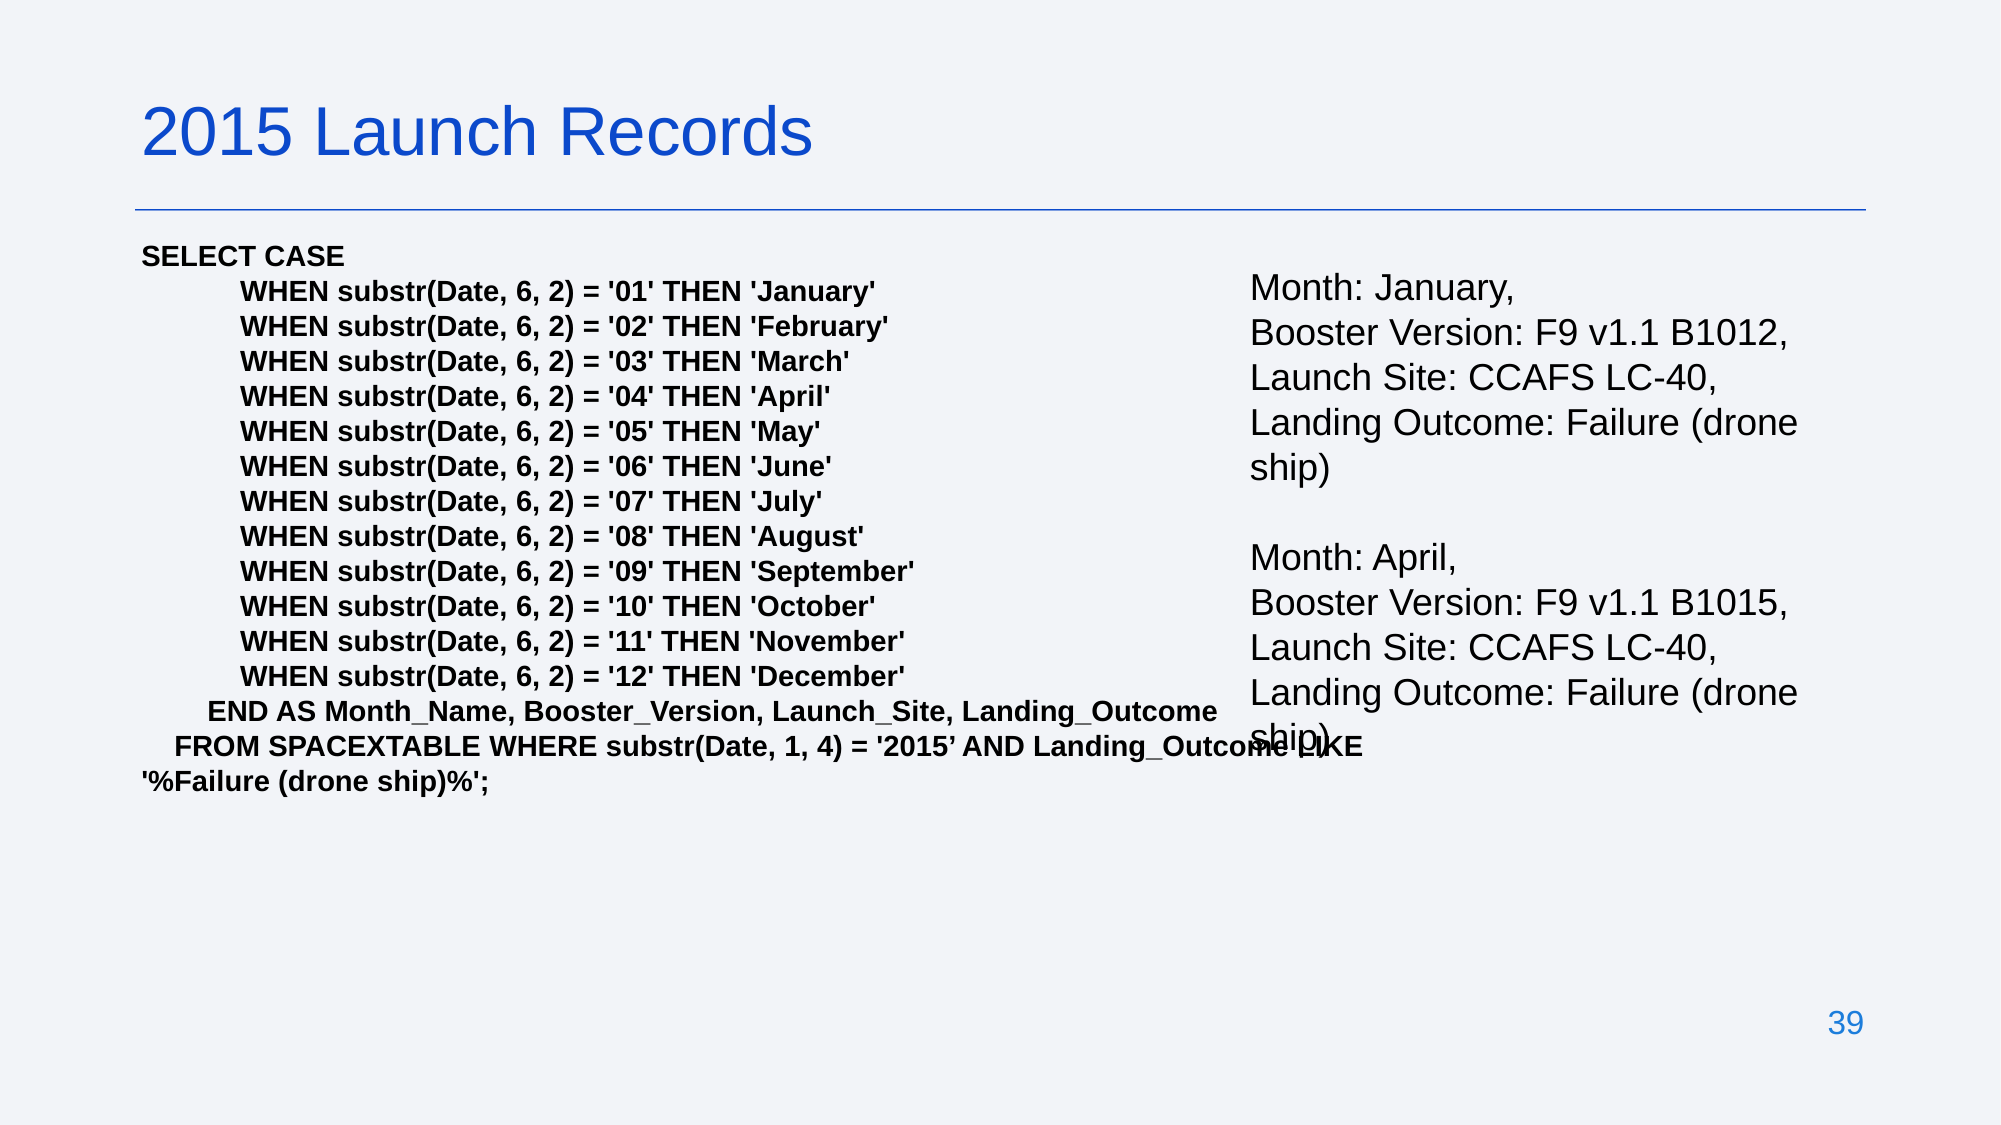

2015 Launch Records
SELECT CASE
            WHEN substr(Date, 6, 2) = '01' THEN 'January'
            WHEN substr(Date, 6, 2) = '02' THEN 'February'
            WHEN substr(Date, 6, 2) = '03' THEN 'March'
            WHEN substr(Date, 6, 2) = '04' THEN 'April'
            WHEN substr(Date, 6, 2) = '05' THEN 'May'
            WHEN substr(Date, 6, 2) = '06' THEN 'June'
            WHEN substr(Date, 6, 2) = '07' THEN 'July'
            WHEN substr(Date, 6, 2) = '08' THEN 'August'
            WHEN substr(Date, 6, 2) = '09' THEN 'September'
            WHEN substr(Date, 6, 2) = '10' THEN 'October'
            WHEN substr(Date, 6, 2) = '11' THEN 'November'
            WHEN substr(Date, 6, 2) = '12' THEN 'December'
        END AS Month_Name, Booster_Version, Launch_Site, Landing_Outcome
    FROM SPACEXTABLE WHERE substr(Date, 1, 4) = '2015’ AND Landing_Outcome LIKE '%Failure (drone ship)%';
Month: January,
Booster Version: F9 v1.1 B1012,
Launch Site: CCAFS LC-40,
Landing Outcome: Failure (drone ship)

Month: April,
Booster Version: F9 v1.1 B1015,
Launch Site: CCAFS LC-40,
Landing Outcome: Failure (drone ship)
39